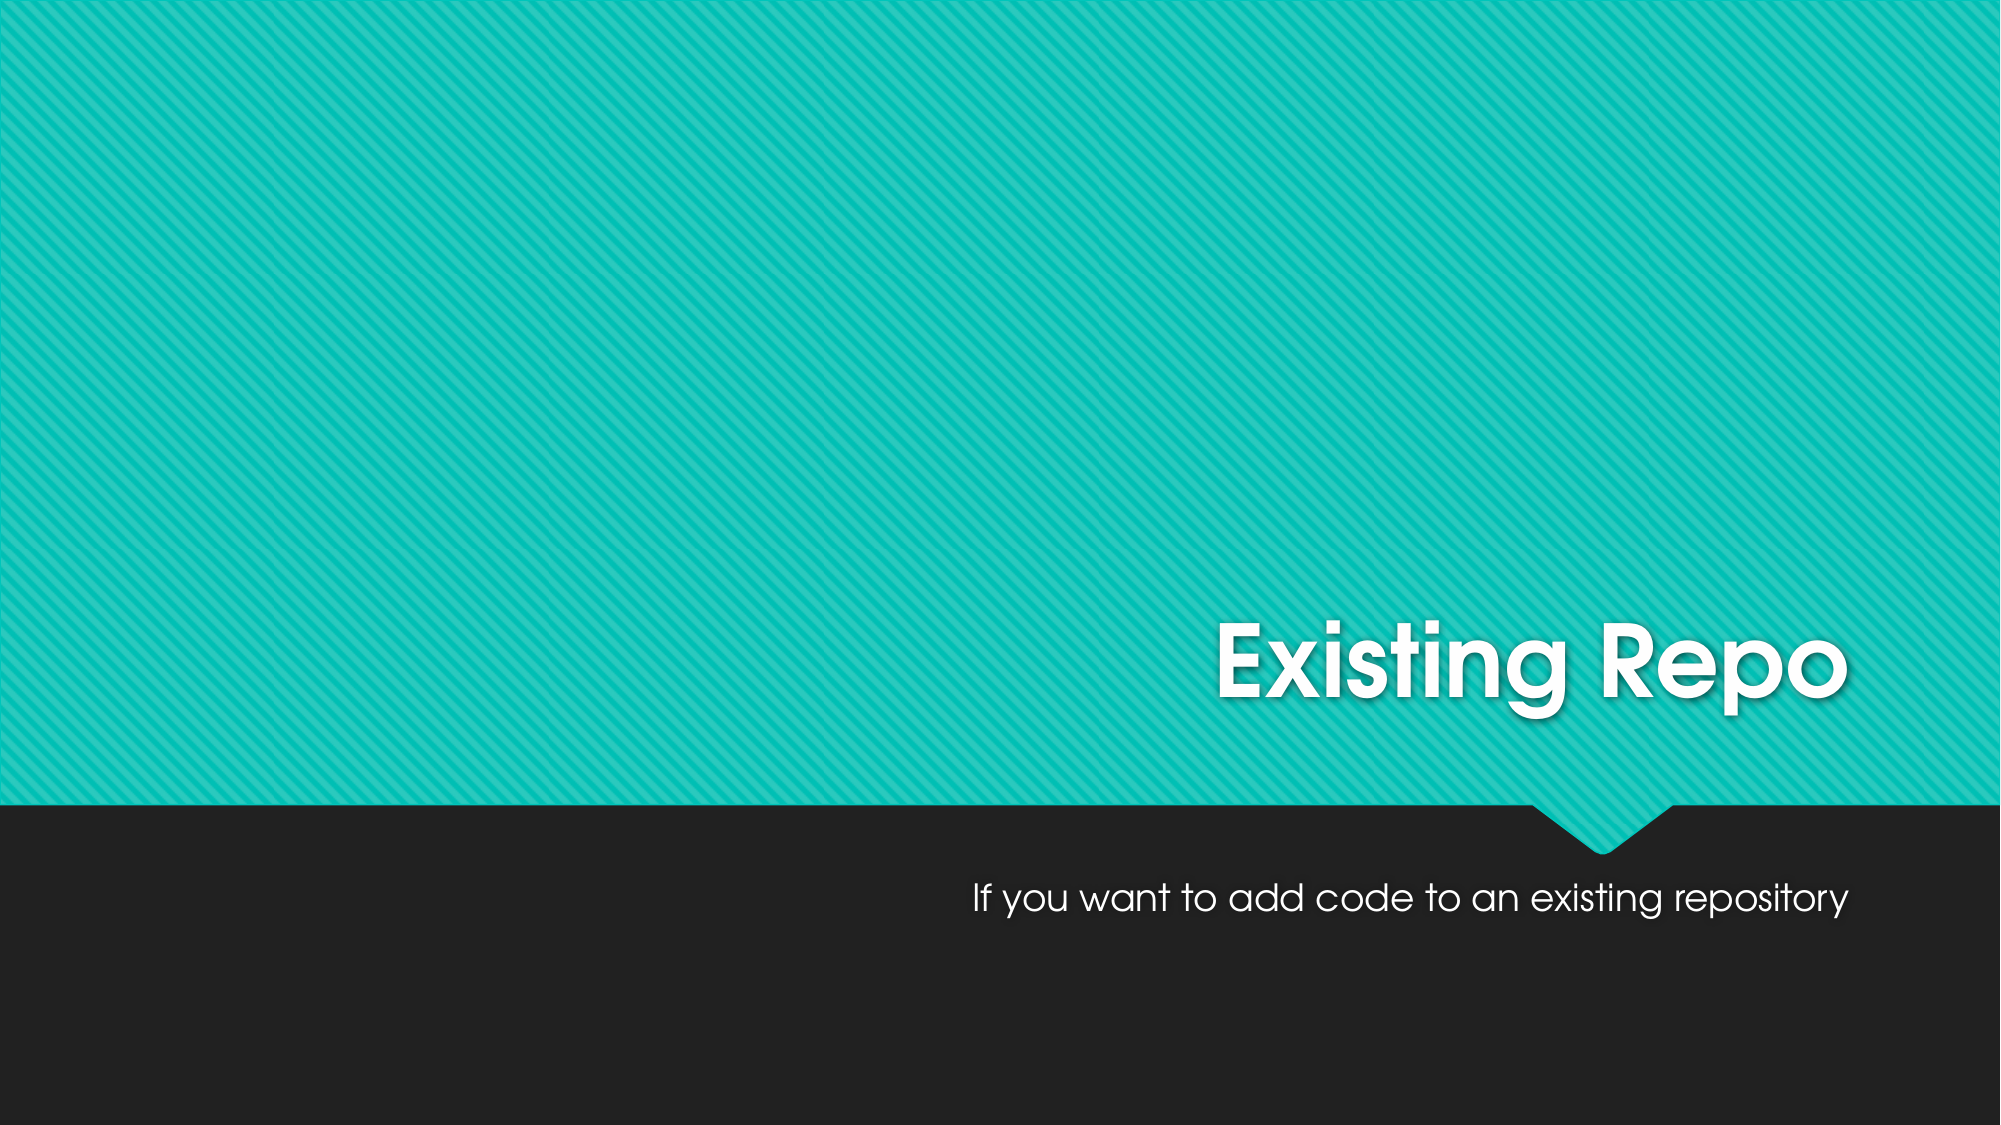

# Existing Repo
If you want to add code to an existing repository